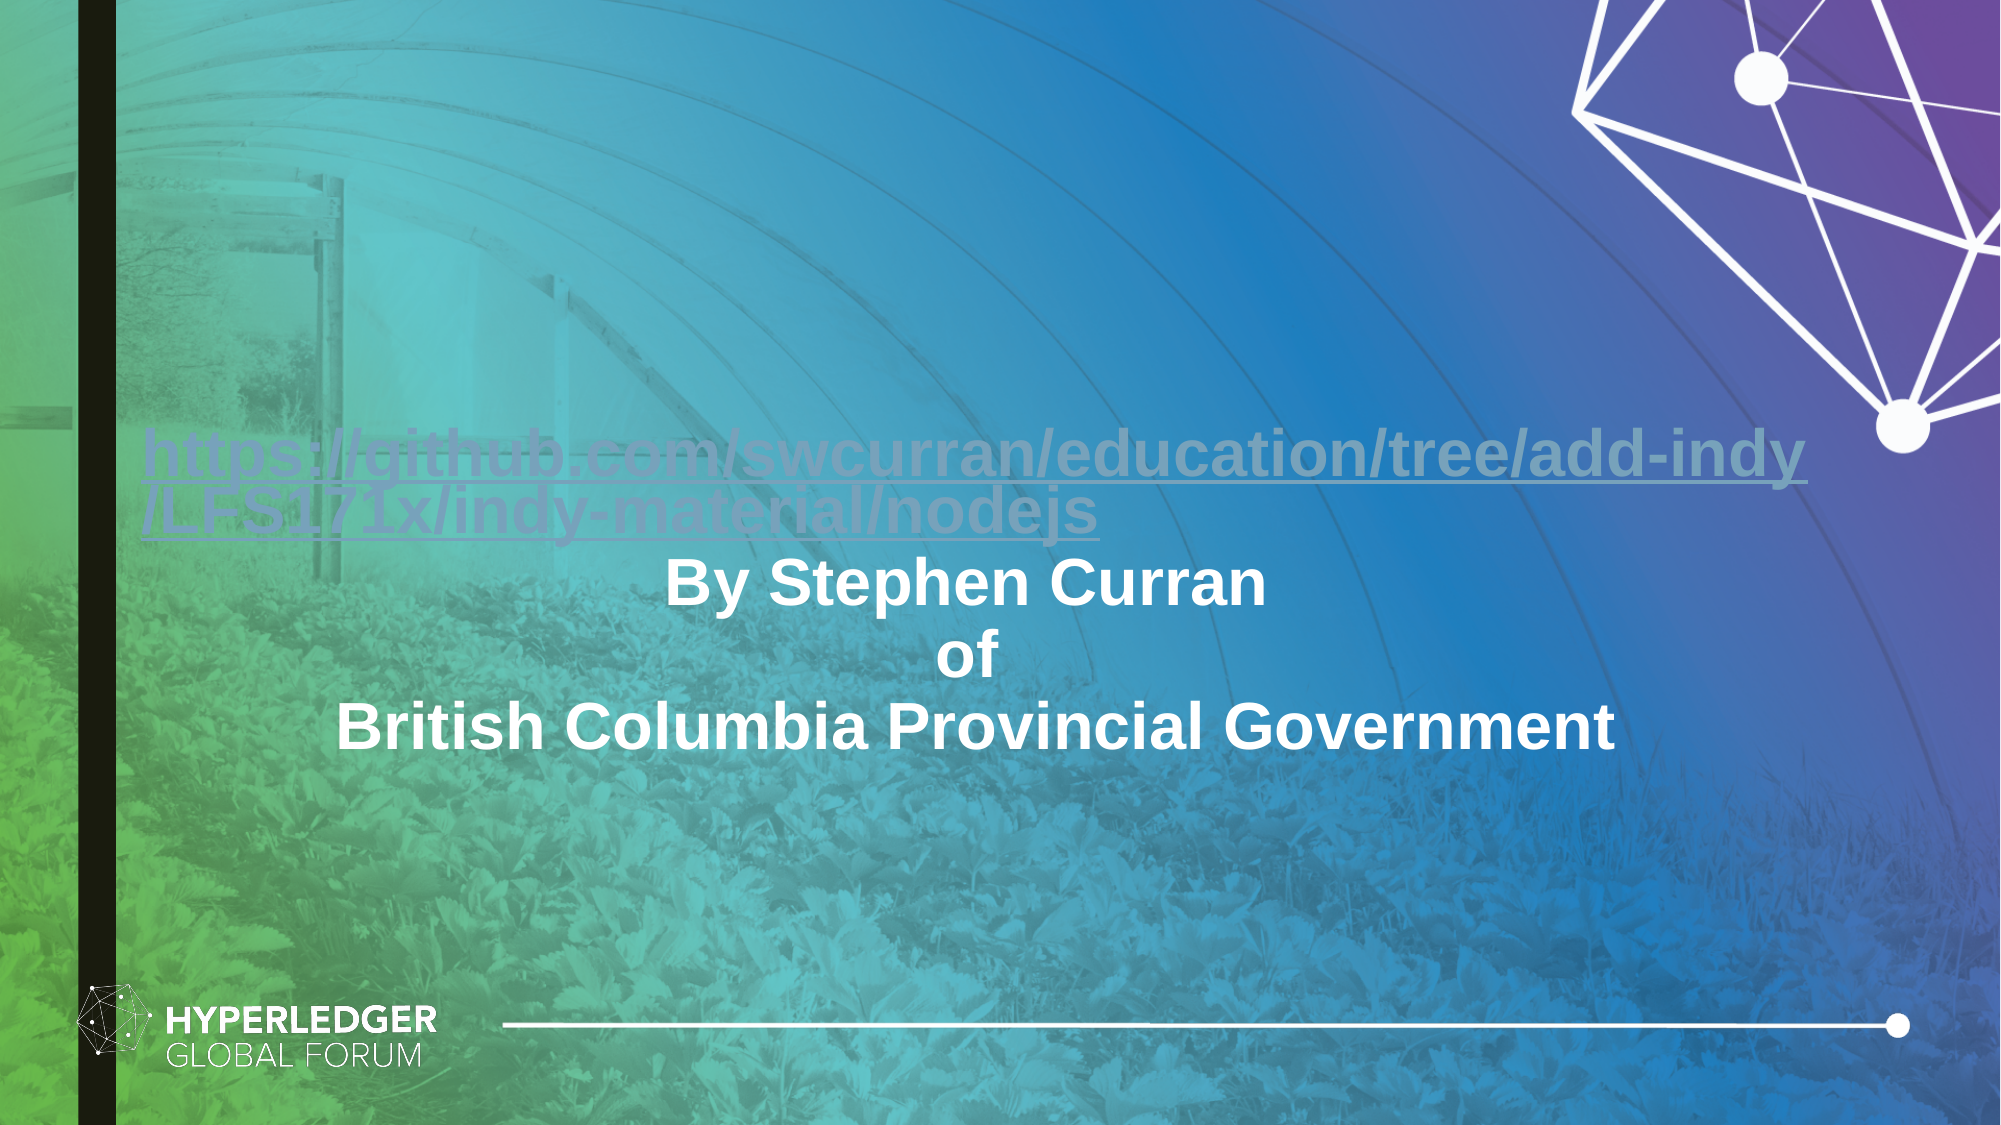

https://github.com/swcurran/education/tree/add-indy/LFS171x/indy-material/nodejs
By Stephen Curran
of
British Columbia Provincial Government